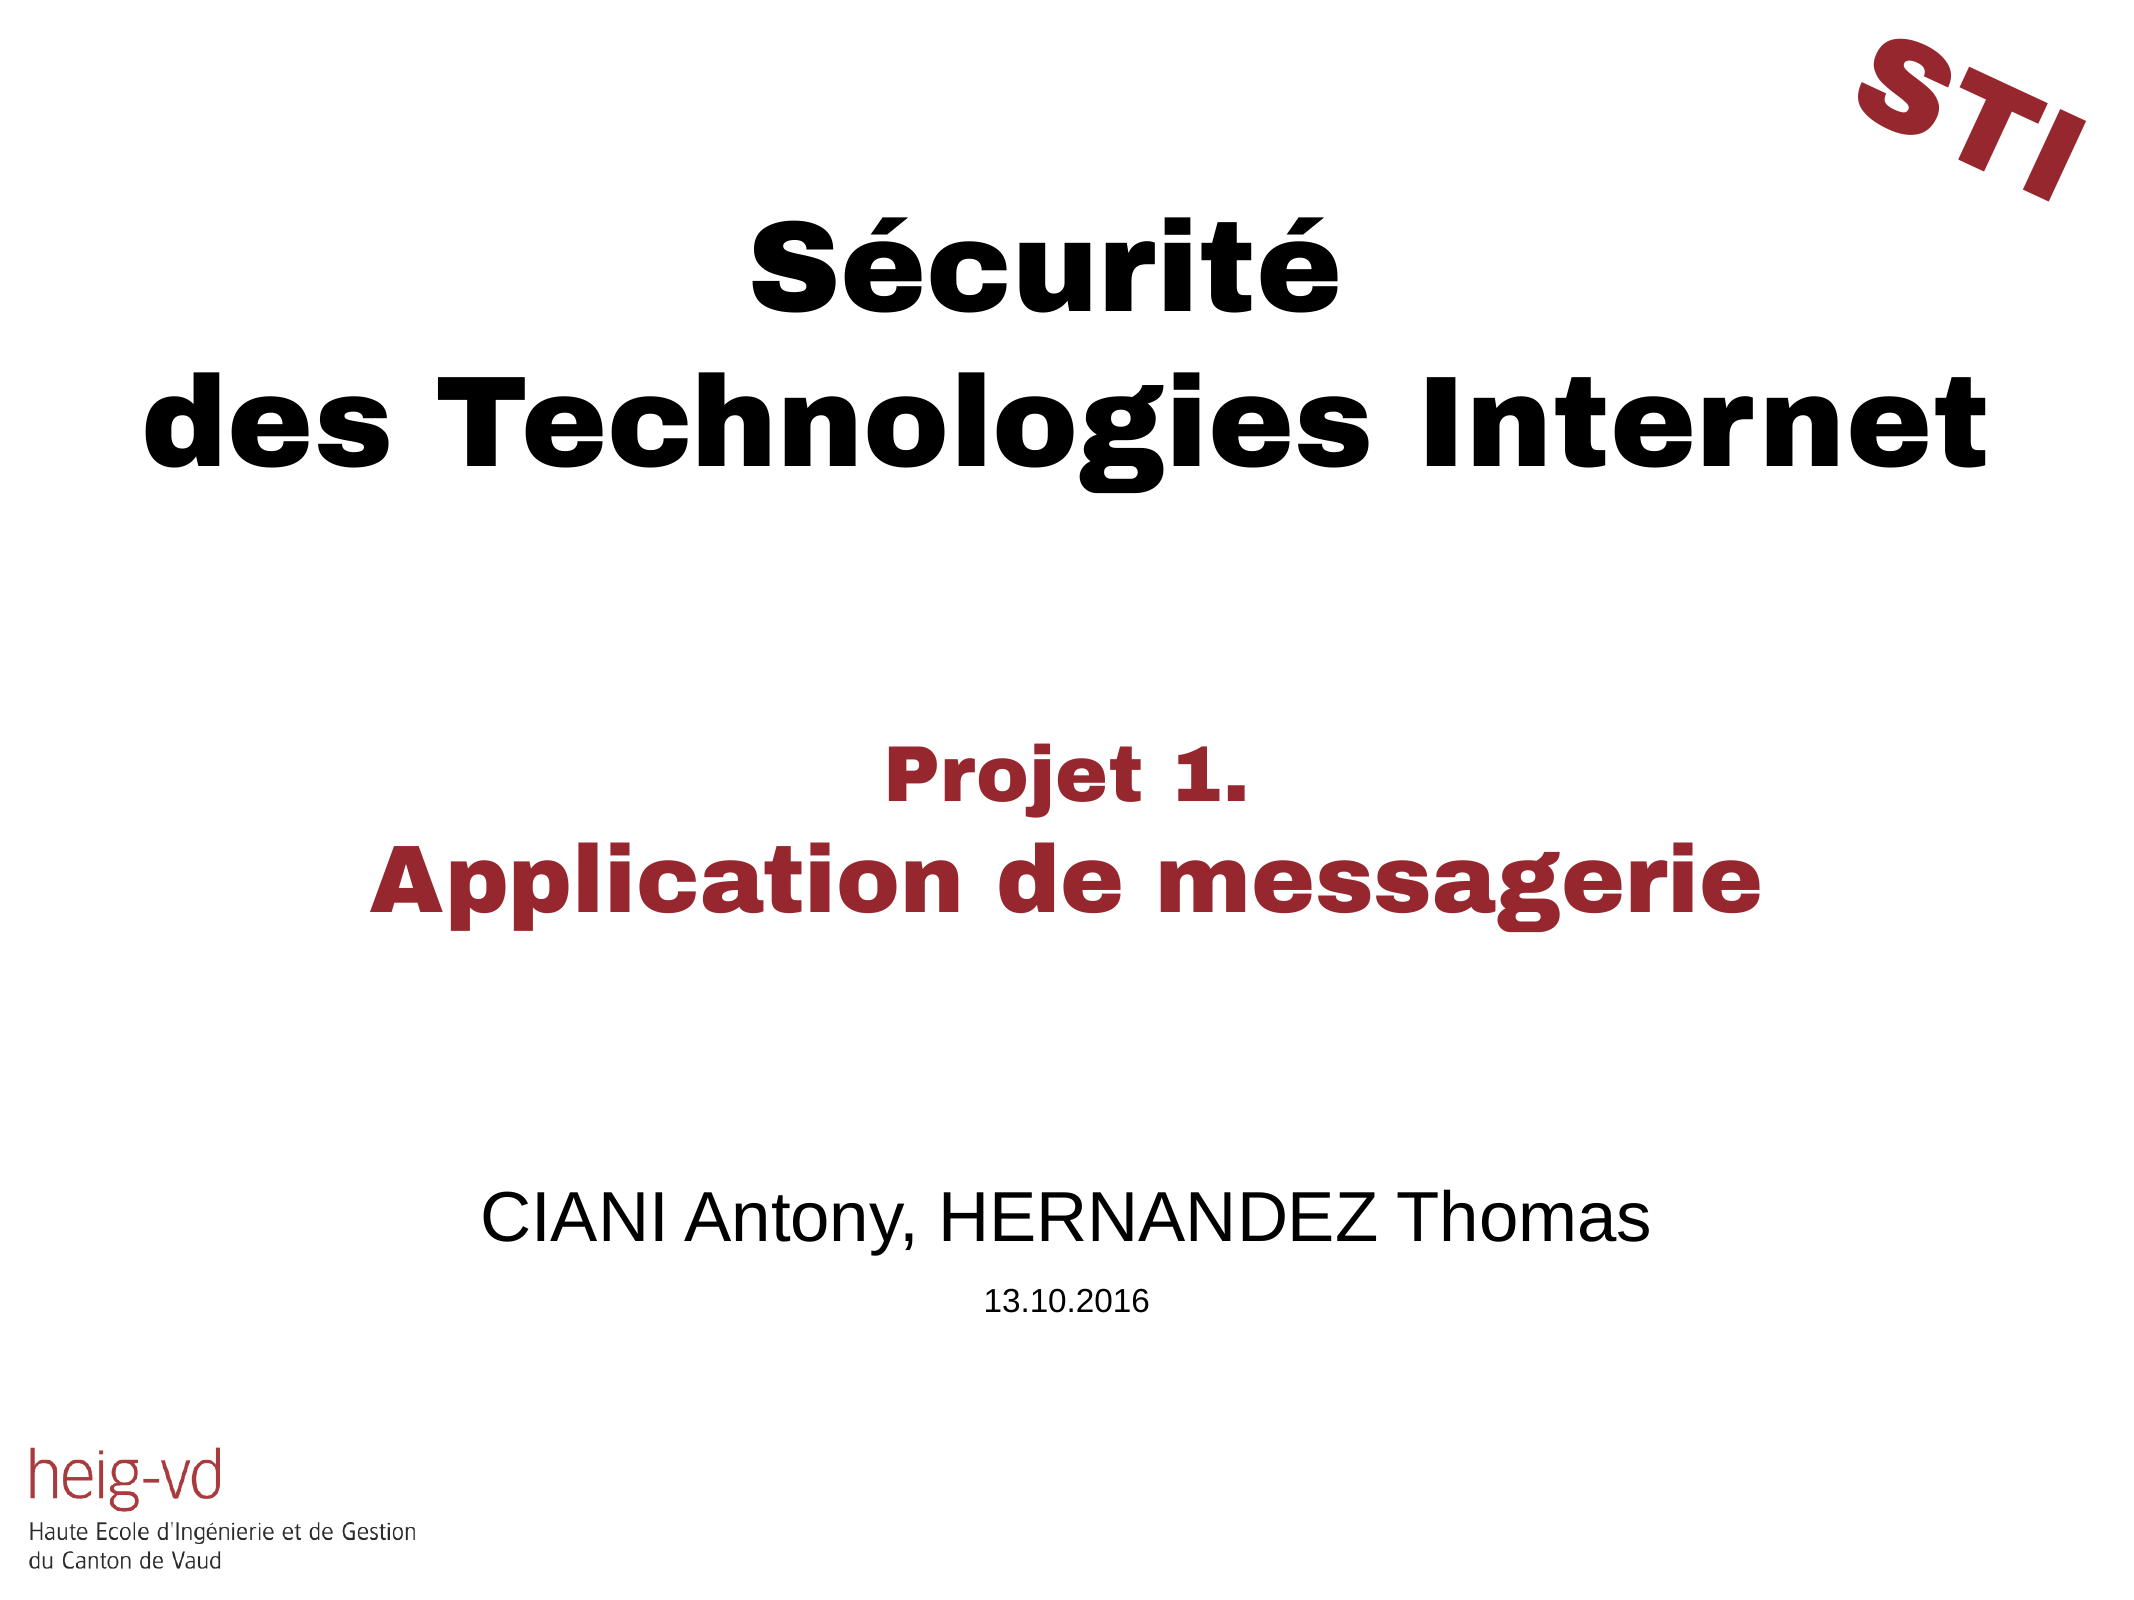

STI
# Sécurité des Technologies Internet
Projet 1.
Application de messagerie
CIANI Antony, HERNANDEZ Thomas
13.10.2016